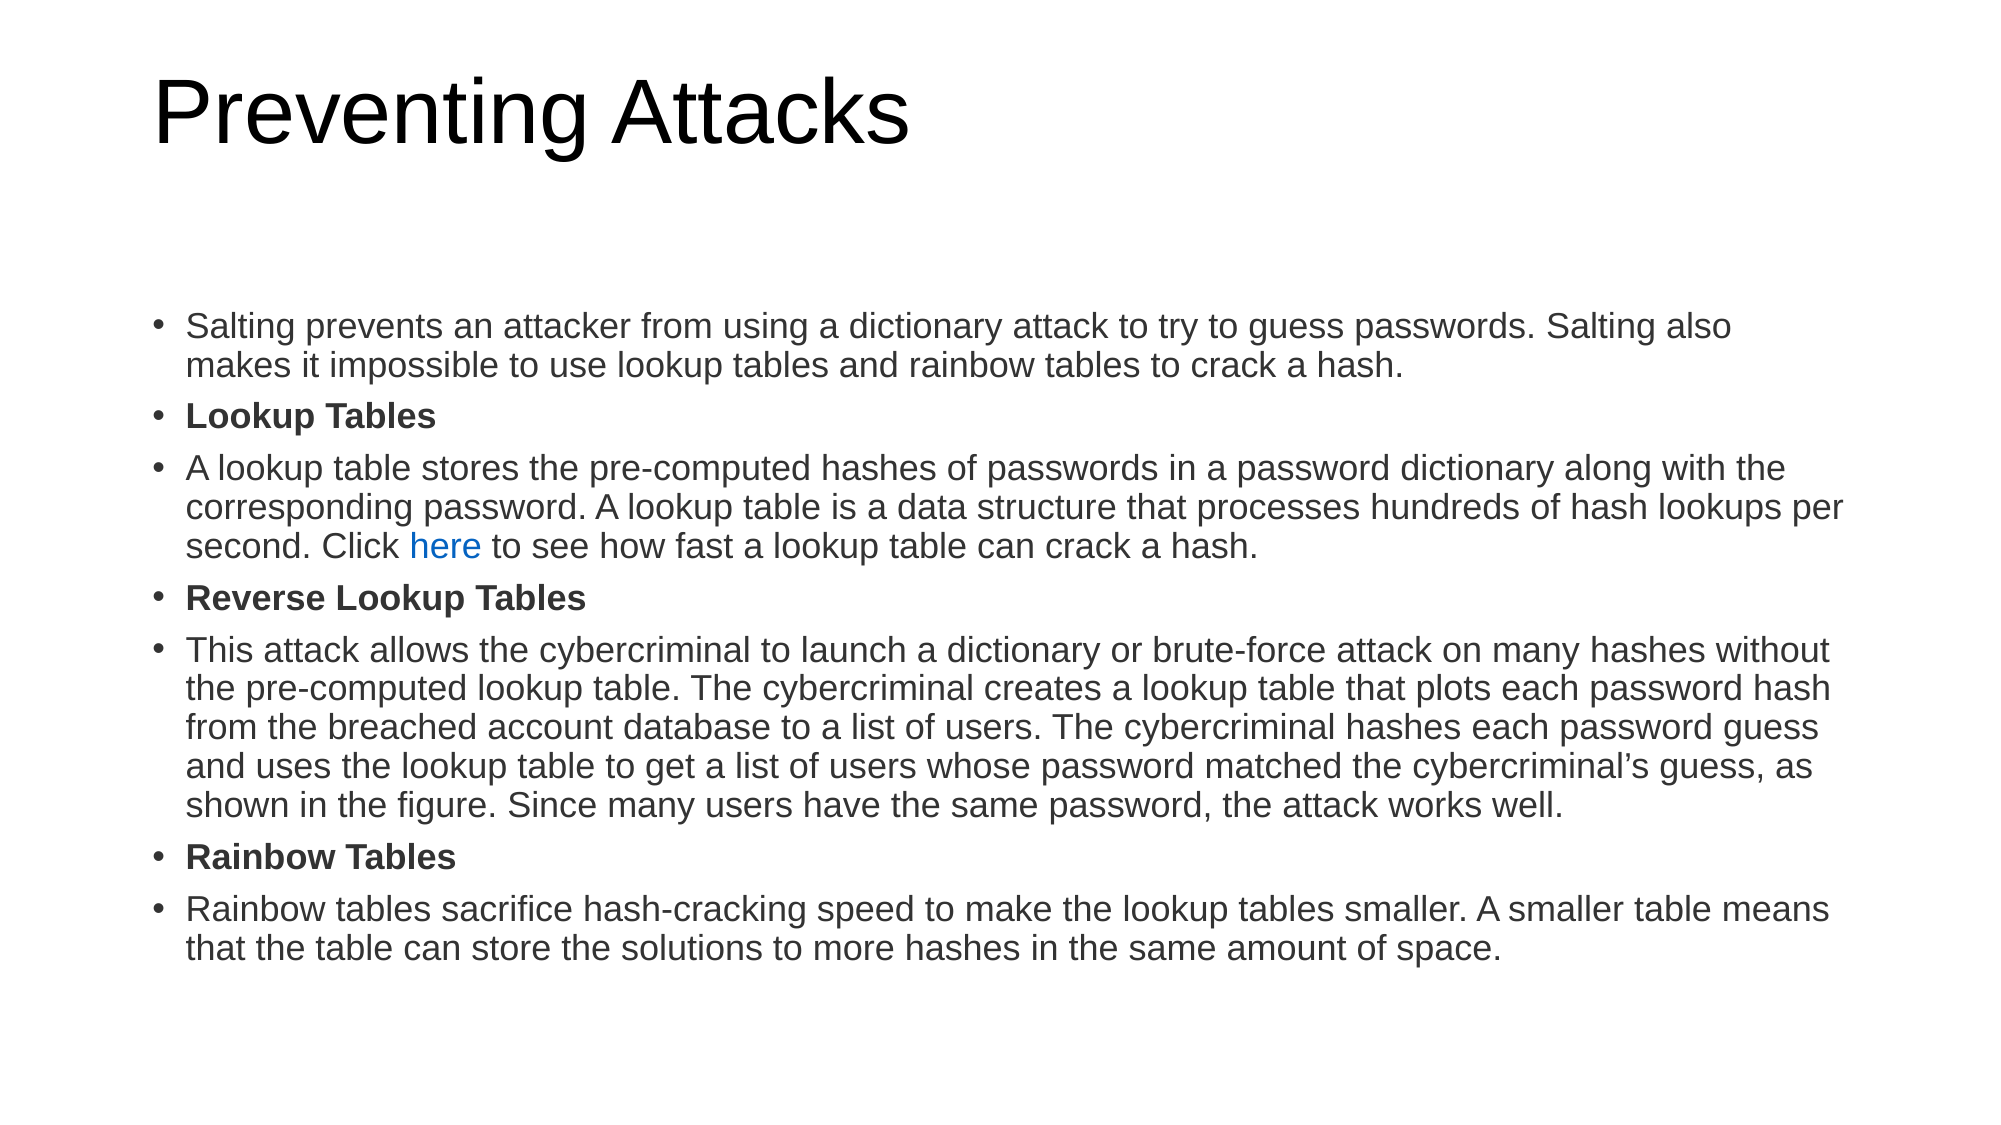

# Preventing Attacks
Salting prevents an attacker from using a dictionary attack to try to guess passwords. Salting also makes it impossible to use lookup tables and rainbow tables to crack a hash.
Lookup Tables
A lookup table stores the pre-computed hashes of passwords in a password dictionary along with the corresponding password. A lookup table is a data structure that processes hundreds of hash lookups per second. Click here to see how fast a lookup table can crack a hash.
Reverse Lookup Tables
This attack allows the cybercriminal to launch a dictionary or brute-force attack on many hashes without the pre-computed lookup table. The cybercriminal creates a lookup table that plots each password hash from the breached account database to a list of users. The cybercriminal hashes each password guess and uses the lookup table to get a list of users whose password matched the cybercriminal’s guess, as shown in the figure. Since many users have the same password, the attack works well.
Rainbow Tables
Rainbow tables sacrifice hash-cracking speed to make the lookup tables smaller. A smaller table means that the table can store the solutions to more hashes in the same amount of space.